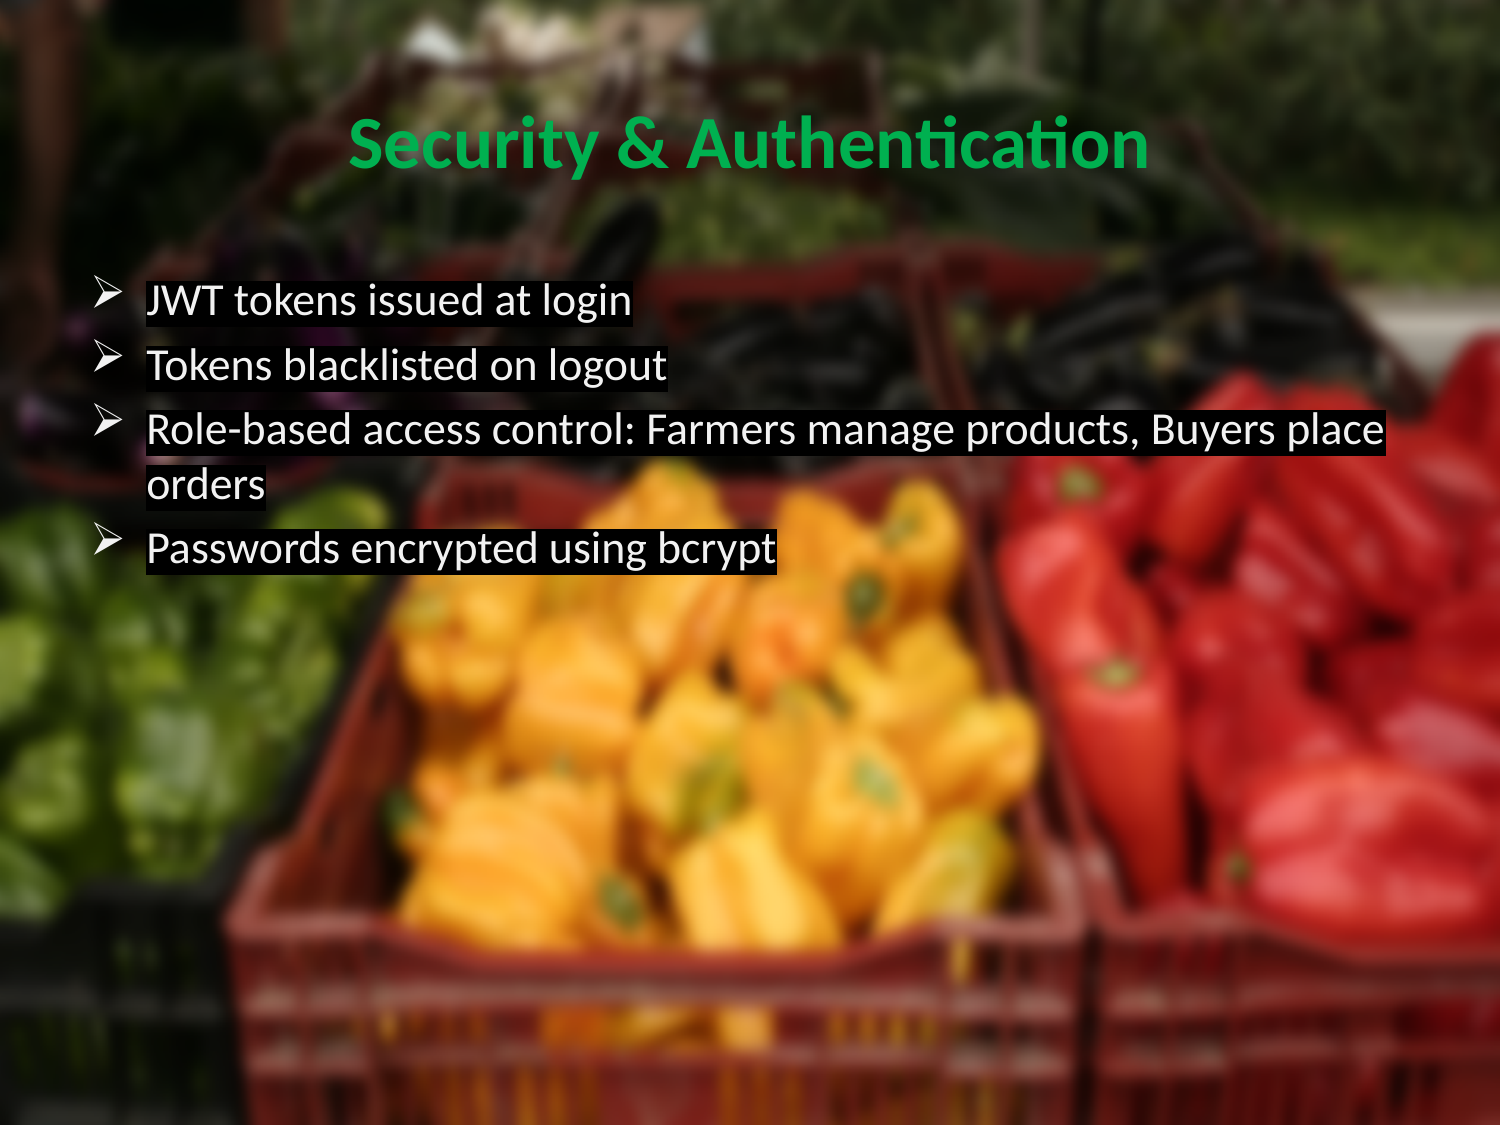

# Security & Authentication
JWT tokens issued at login
Tokens blacklisted on logout
Role-based access control: Farmers manage products, Buyers place orders
Passwords encrypted using bcrypt